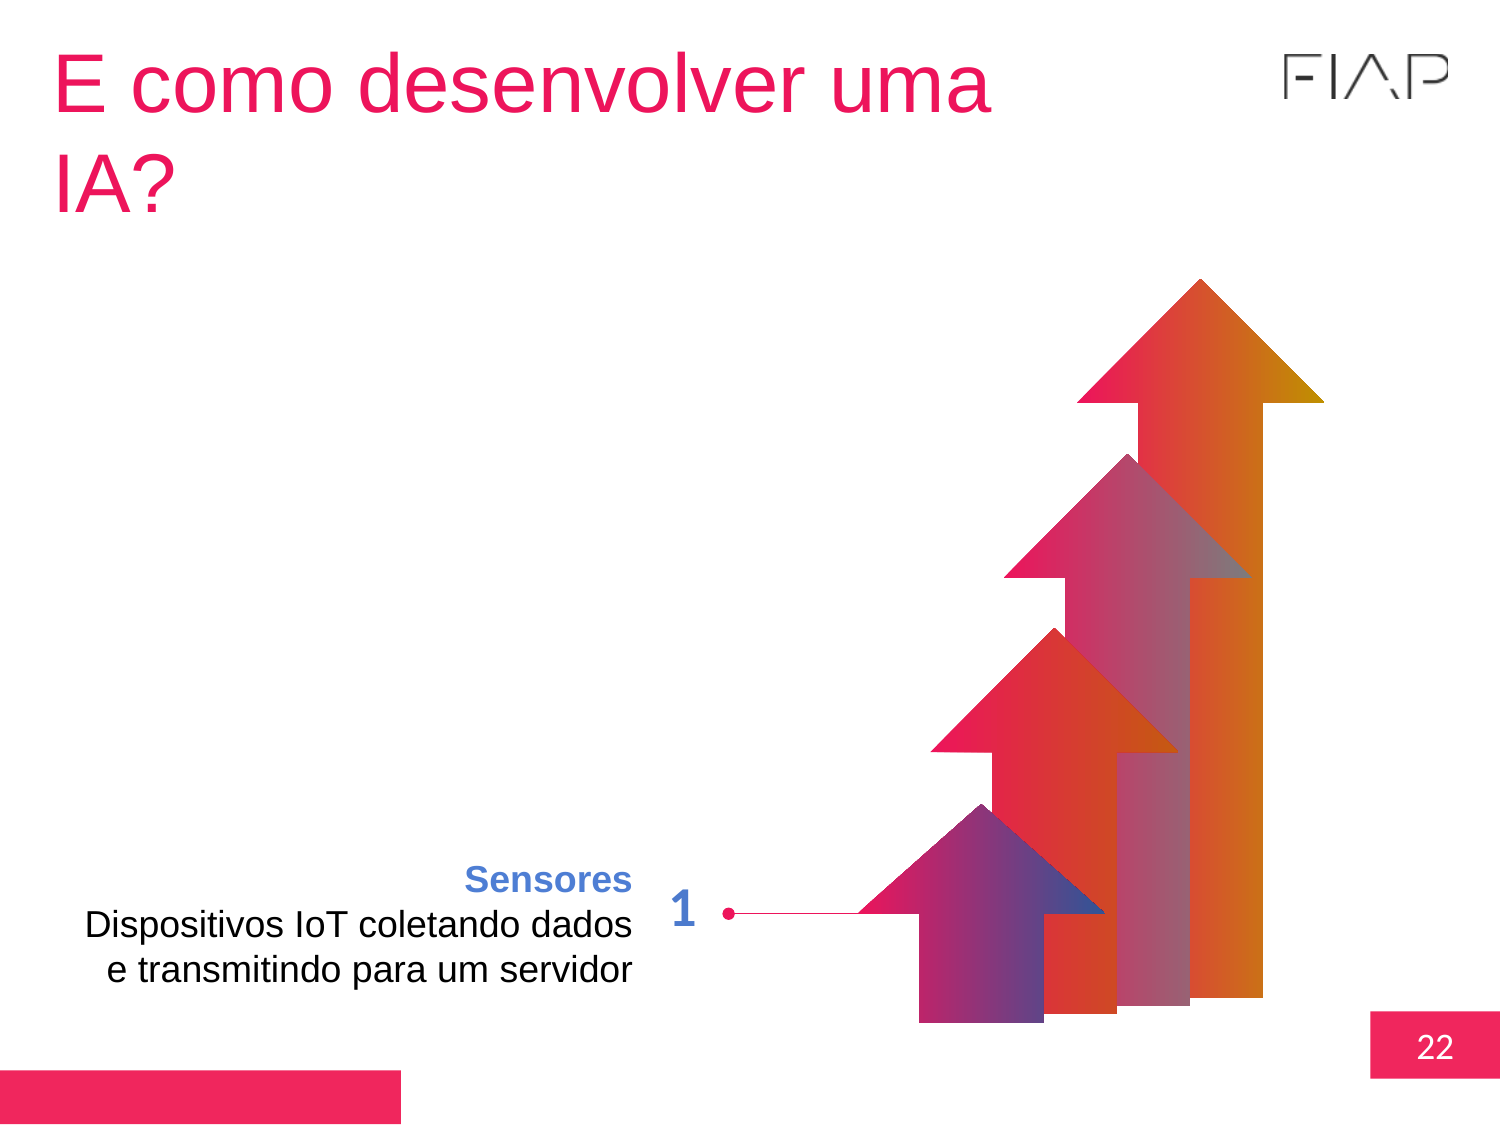

E como desenvolver uma IA?

Sensores
Dispositivos IoT coletando dados e transmitindo para um servidor
1